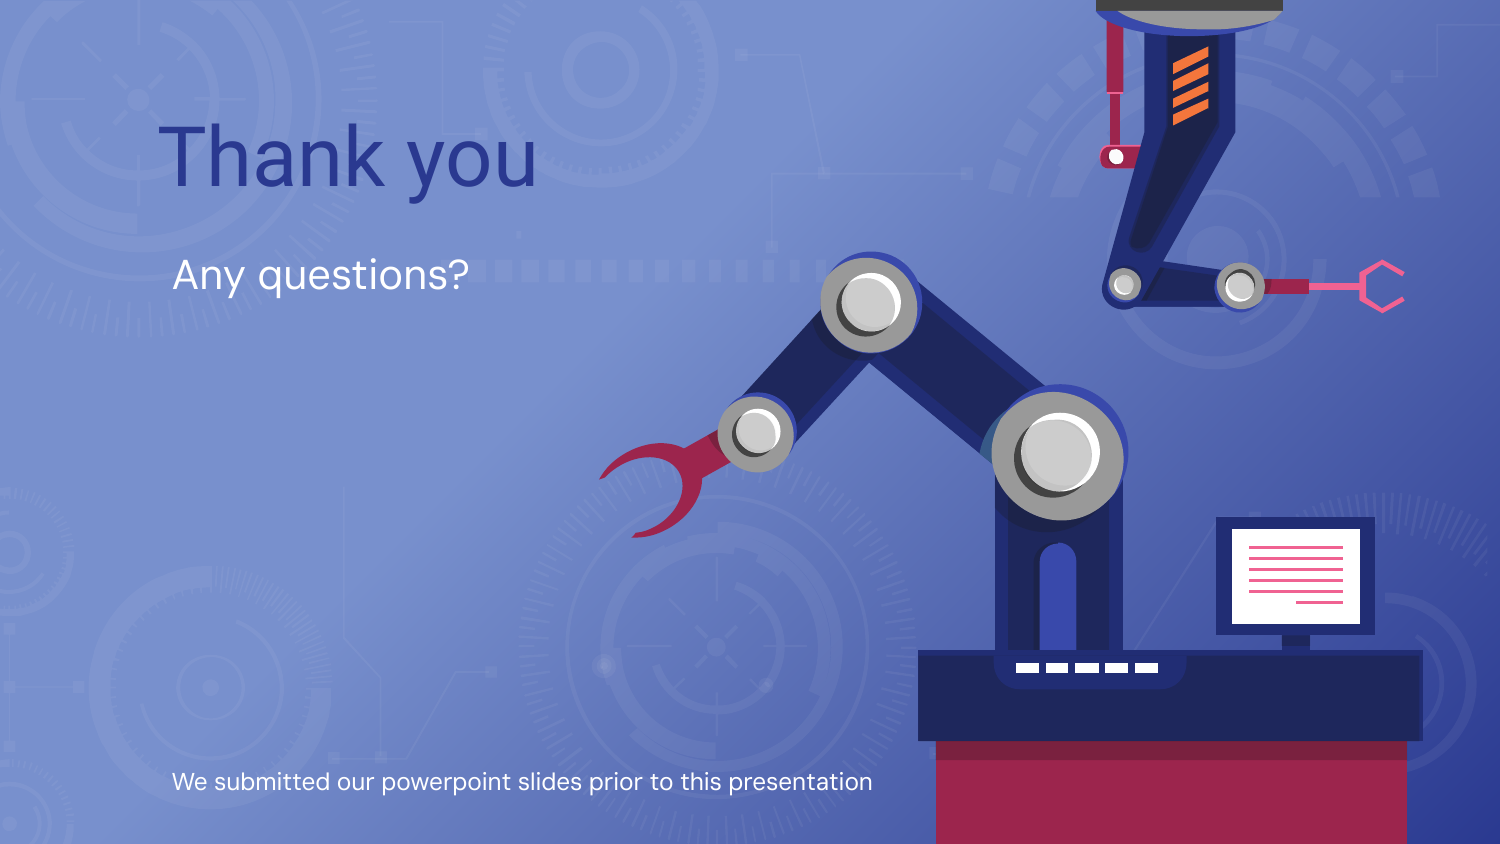

Thank you
Any questions?

We submitted our powerpoint slides prior to this presentation